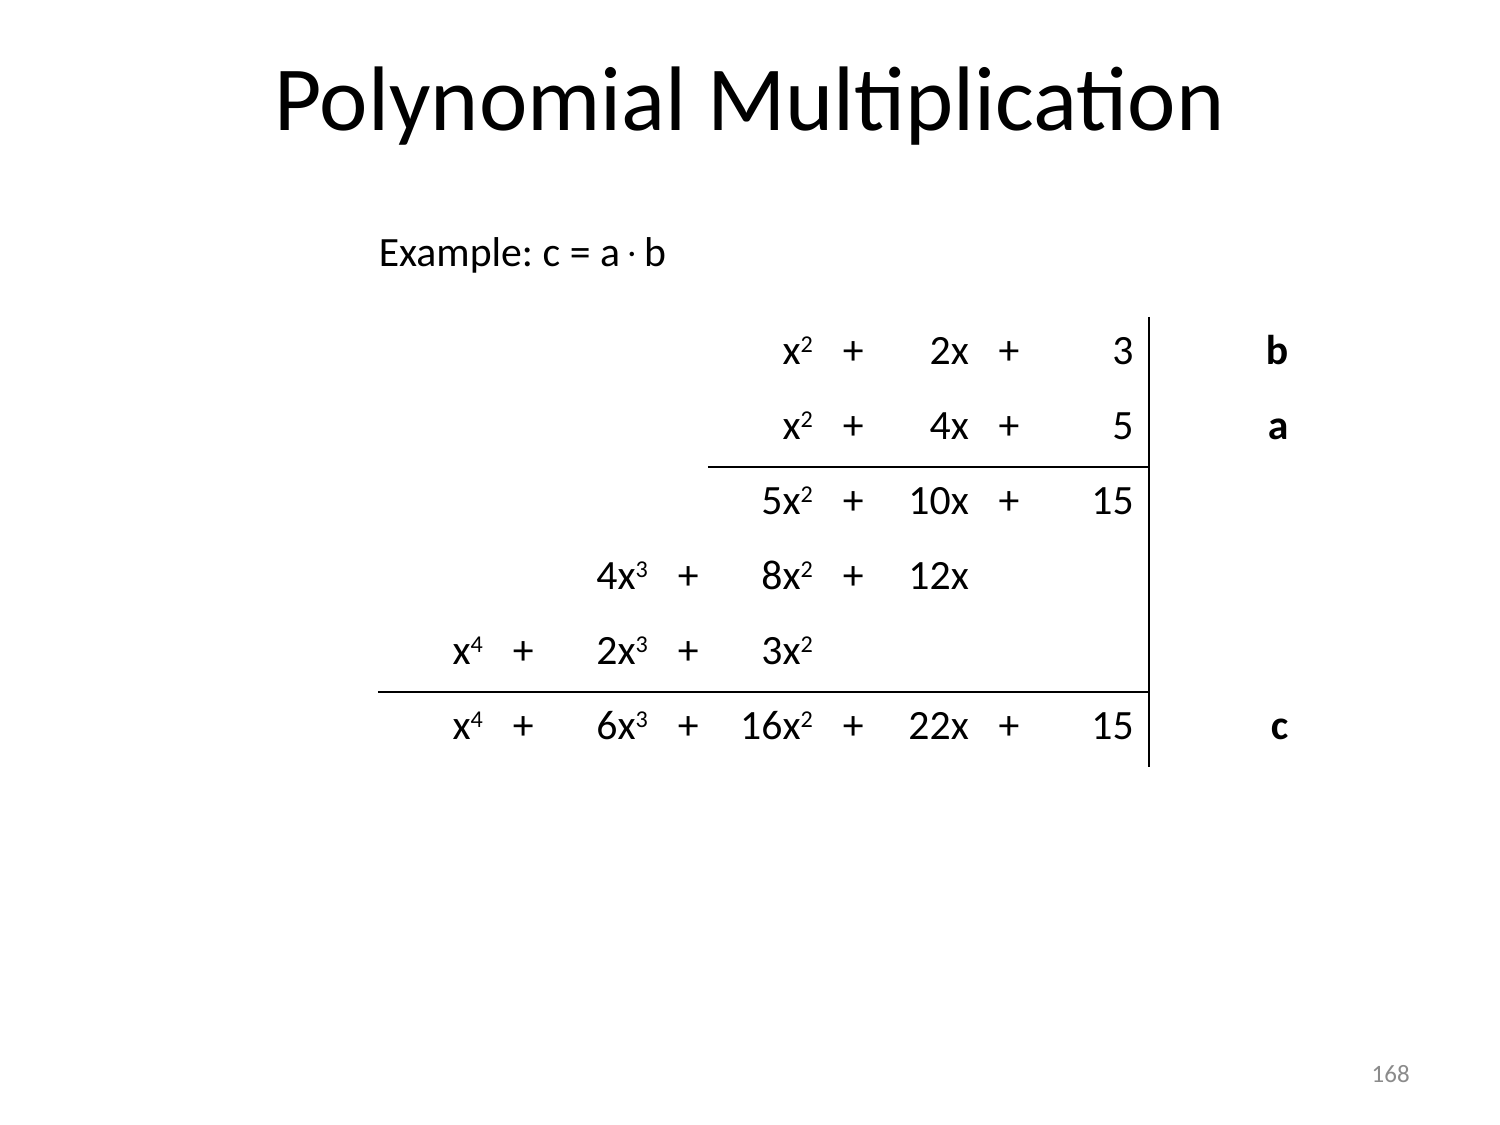

# Polynomial Multiplication
Example: c = a⋅b
|  |  |  |  | x2 | + | 2x | + | 3 | b |
| --- | --- | --- | --- | --- | --- | --- | --- | --- | --- |
|  |  |  |  | x2 | + | 4x | + | 5 | a |
|  |  |  |  | 5x2 | + | 10x | + | 15 |  |
|  |  | 4x3 | + | 8x2 | + | 12x |  |  |  |
| x4 | + | 2x3 | + | 3x2 |  |  |  |  |  |
| x4 | + | 6x3 | + | 16x2 | + | 22x | + | 15 | c |
168